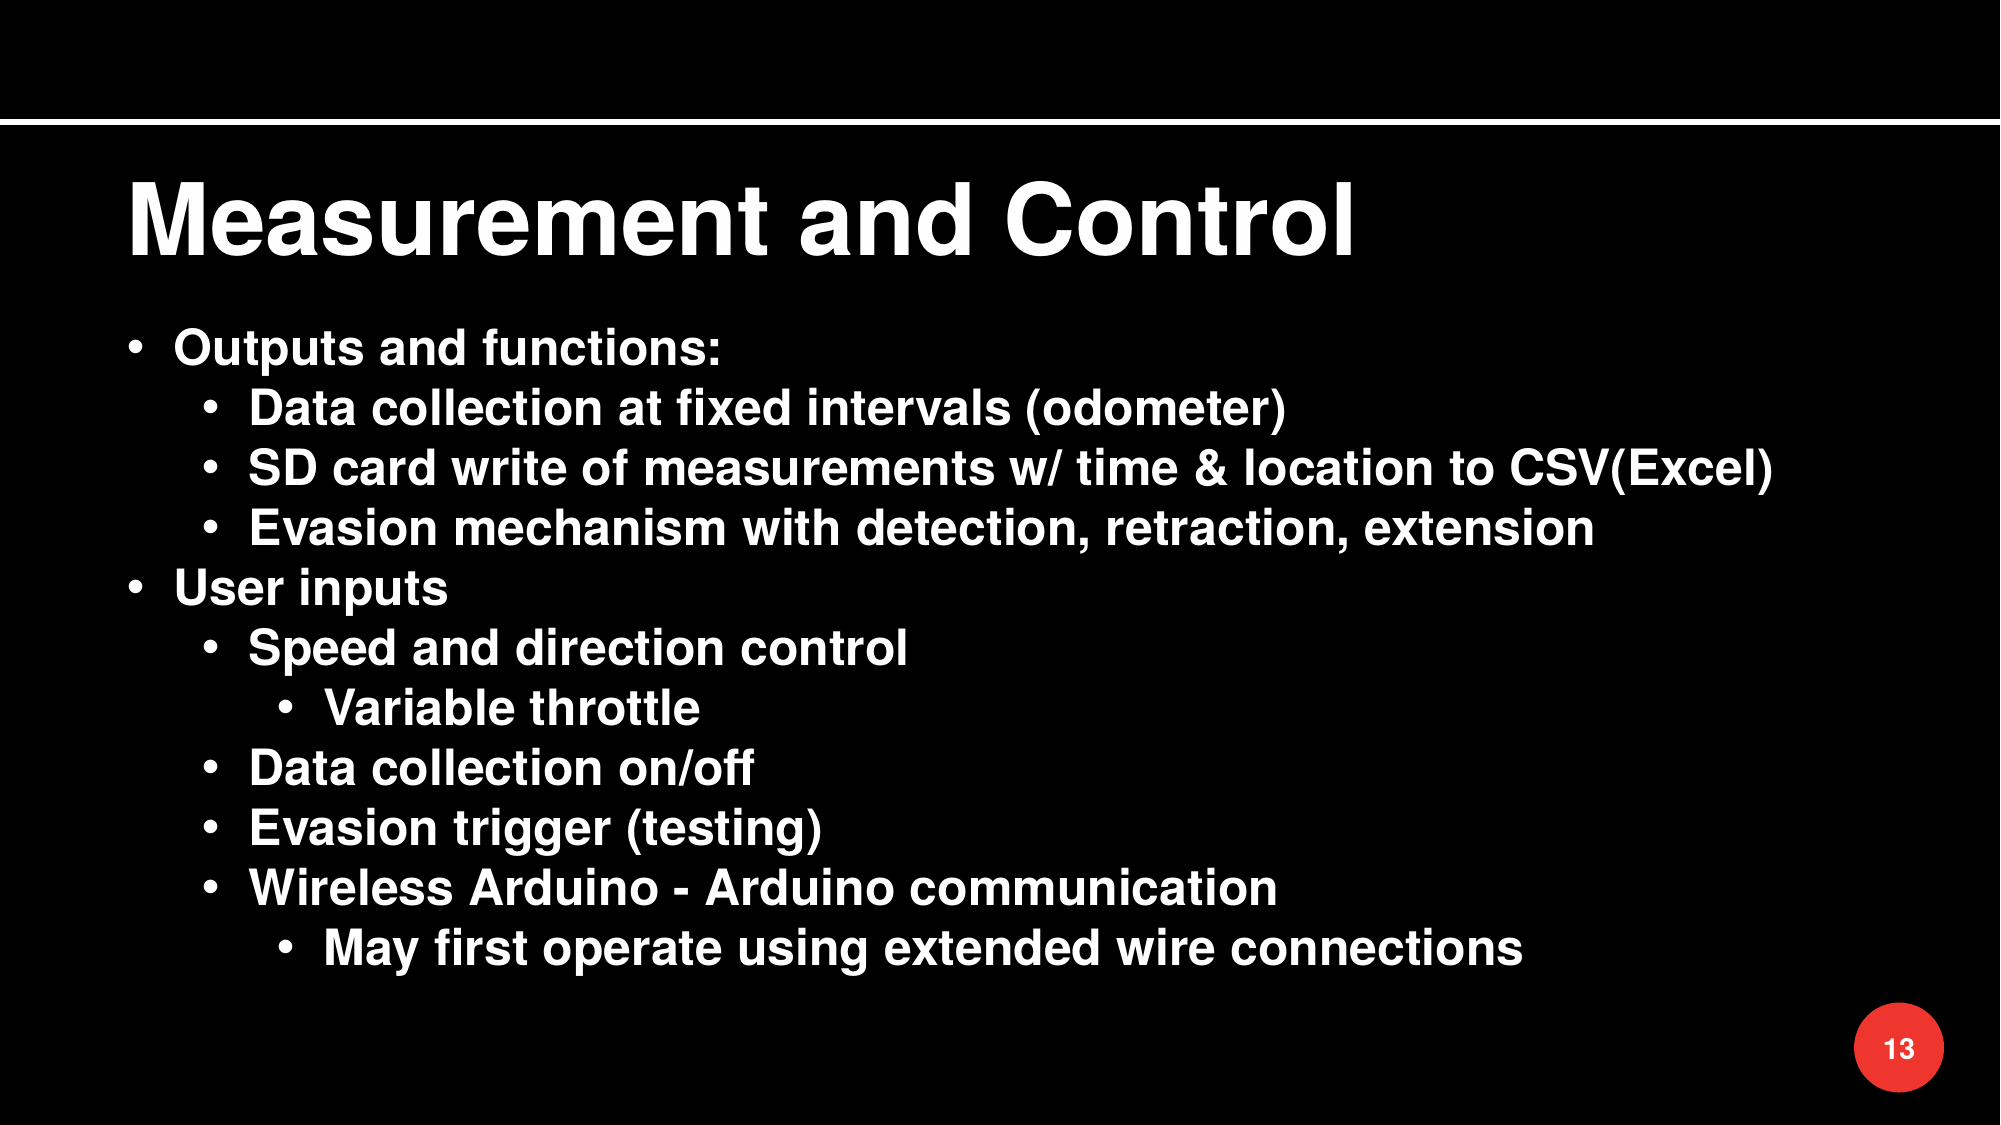

Measurement and Control
Outputs and functions:
Data collection at fixed intervals (odometer)
SD card write of measurements w/ time & location to CSV(Excel)
Evasion mechanism with detection, retraction, extension
User inputs
Speed and direction control
Variable throttle
Data collection on/off
Evasion trigger (testing)
Wireless Arduino - Arduino communication
May first operate using extended wire connections
13